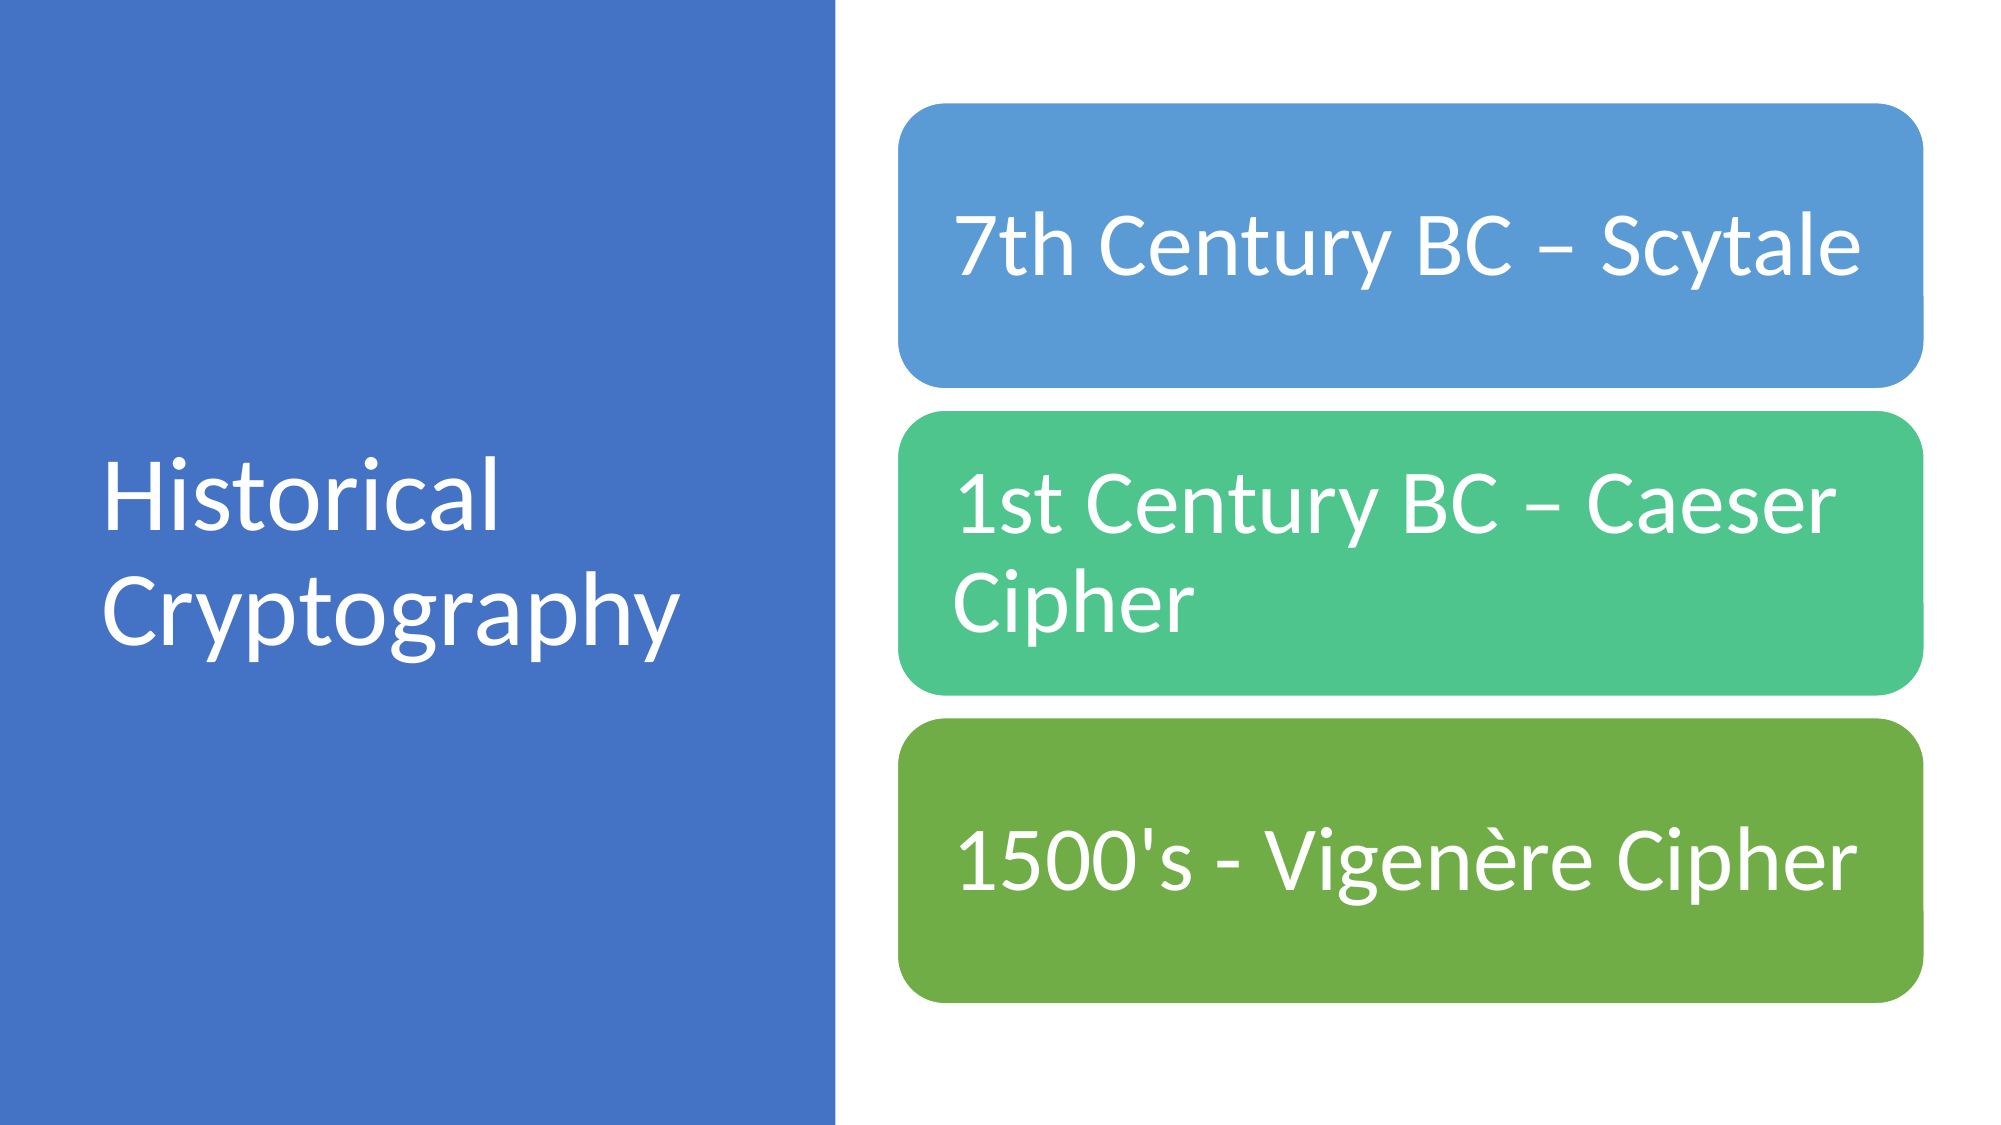

# Historical Cryptography
7th Century BC – Scytale
1st Century BC – Caeser Cipher
1500's - Vigenère Cipher